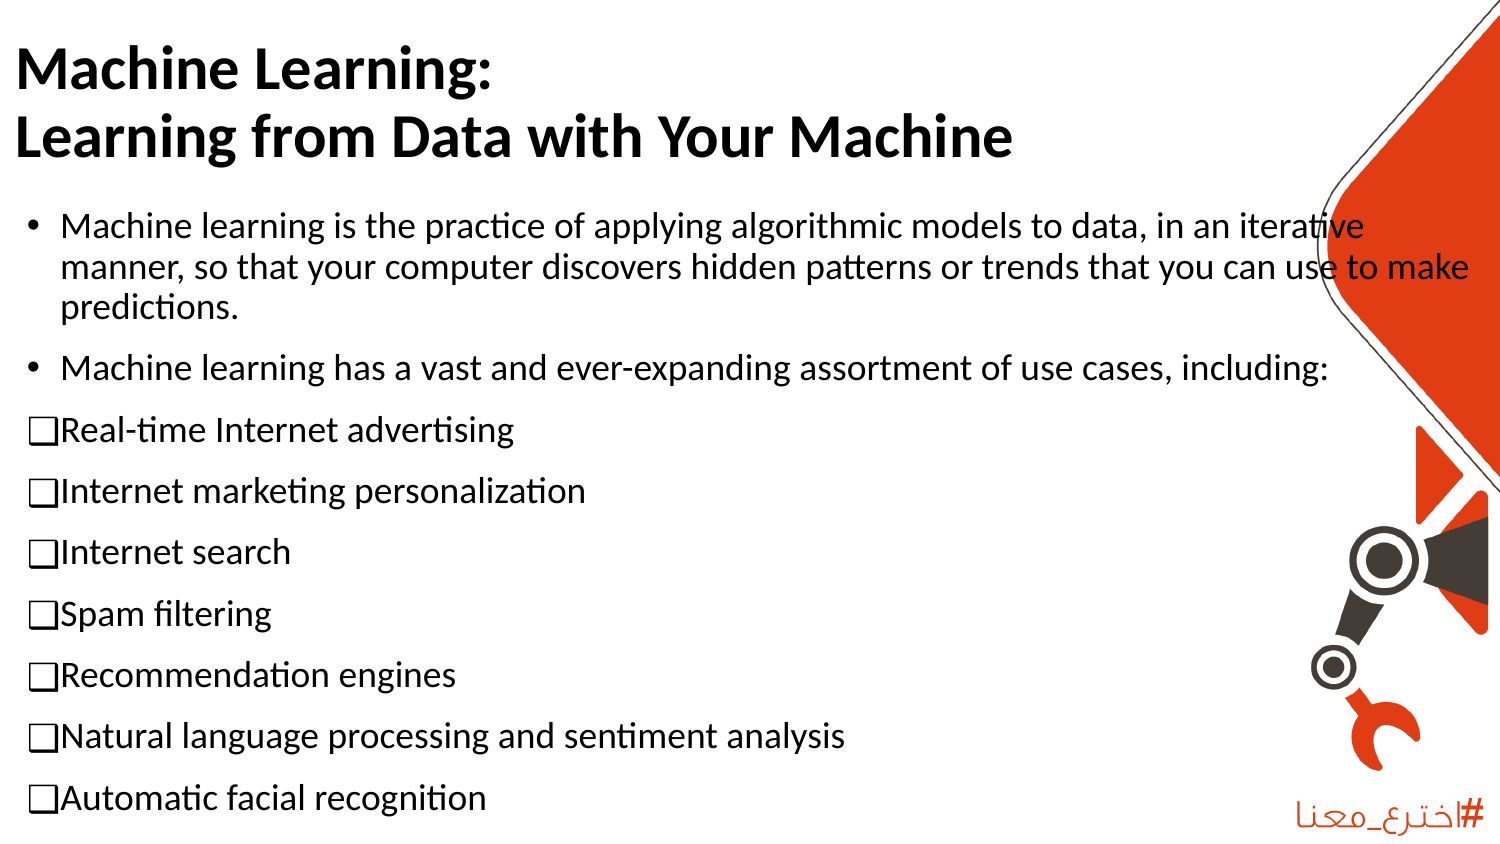

Machine Learning:
Learning from Data with Your Machine
Machine learning is the practice of applying algorithmic models to data, in an iterative manner, so that your computer discovers hidden patterns or trends that you can use to make predictions.
Machine learning has a vast and ever-expanding assortment of use cases, including:
Real-time Internet advertising
Internet marketing personalization
Internet search
Spam filtering
Recommendation engines
Natural language processing and sentiment analysis
Automatic facial recognition